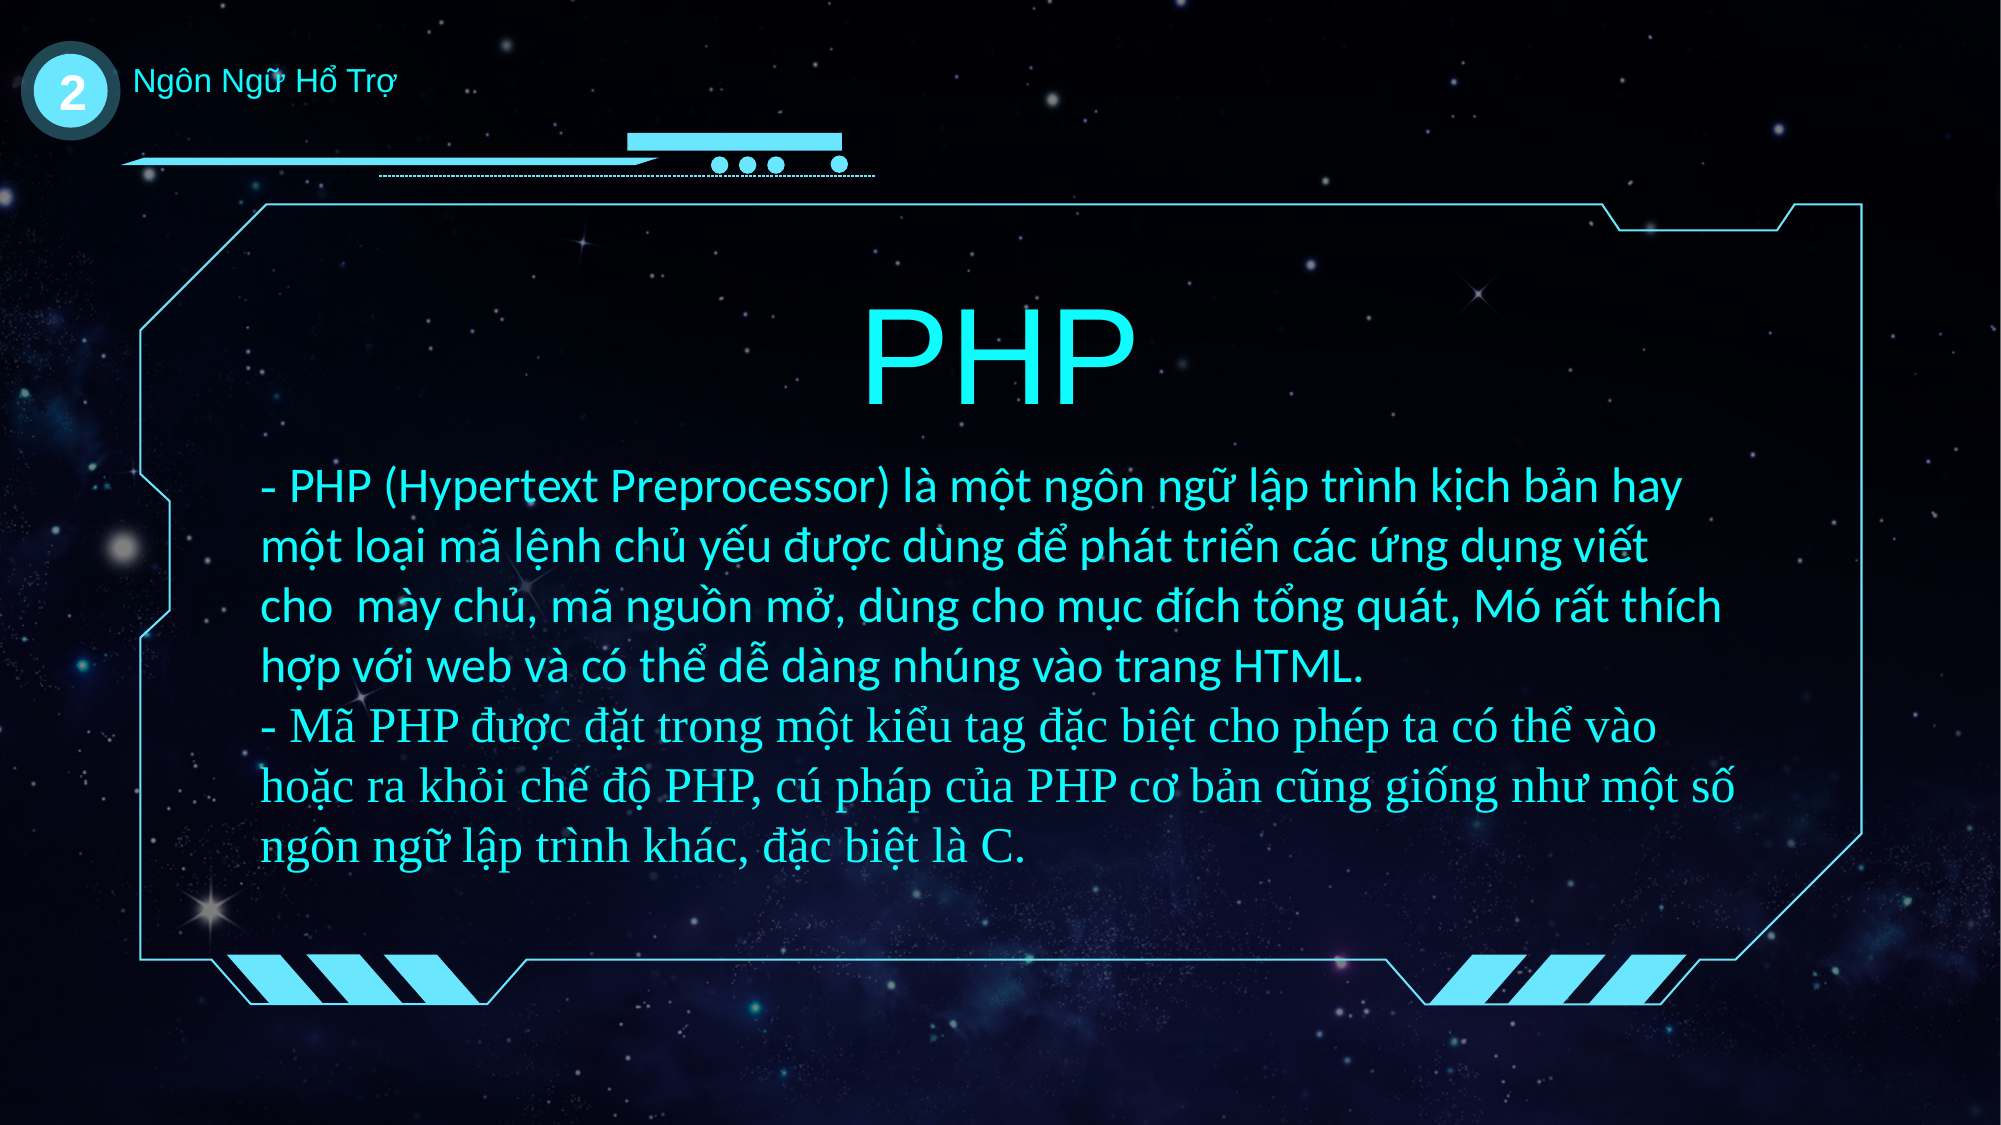

2
Ngôn Ngữ Hổ Trợ

PHP
- PHP (Hypertext Preprocessor) là một ngôn ngữ lập trình kịch bản hay một loại mã lệnh chủ yếu được dùng để phát triển các ứng dụng viết cho  mày chủ, mã nguồn mở, dùng cho mục đích tổng quát, Mó rất thích hợp với web và có thể dễ dàng nhúng vào trang HTML.
- Mã PHP được đặt trong một kiểu tag đặc biệt cho phép ta có thể vào hoặc ra khỏi chế độ PHP, cú pháp của PHP cơ bản cũng giống như một số ngôn ngữ lập trình khác, đặc biệt là C.